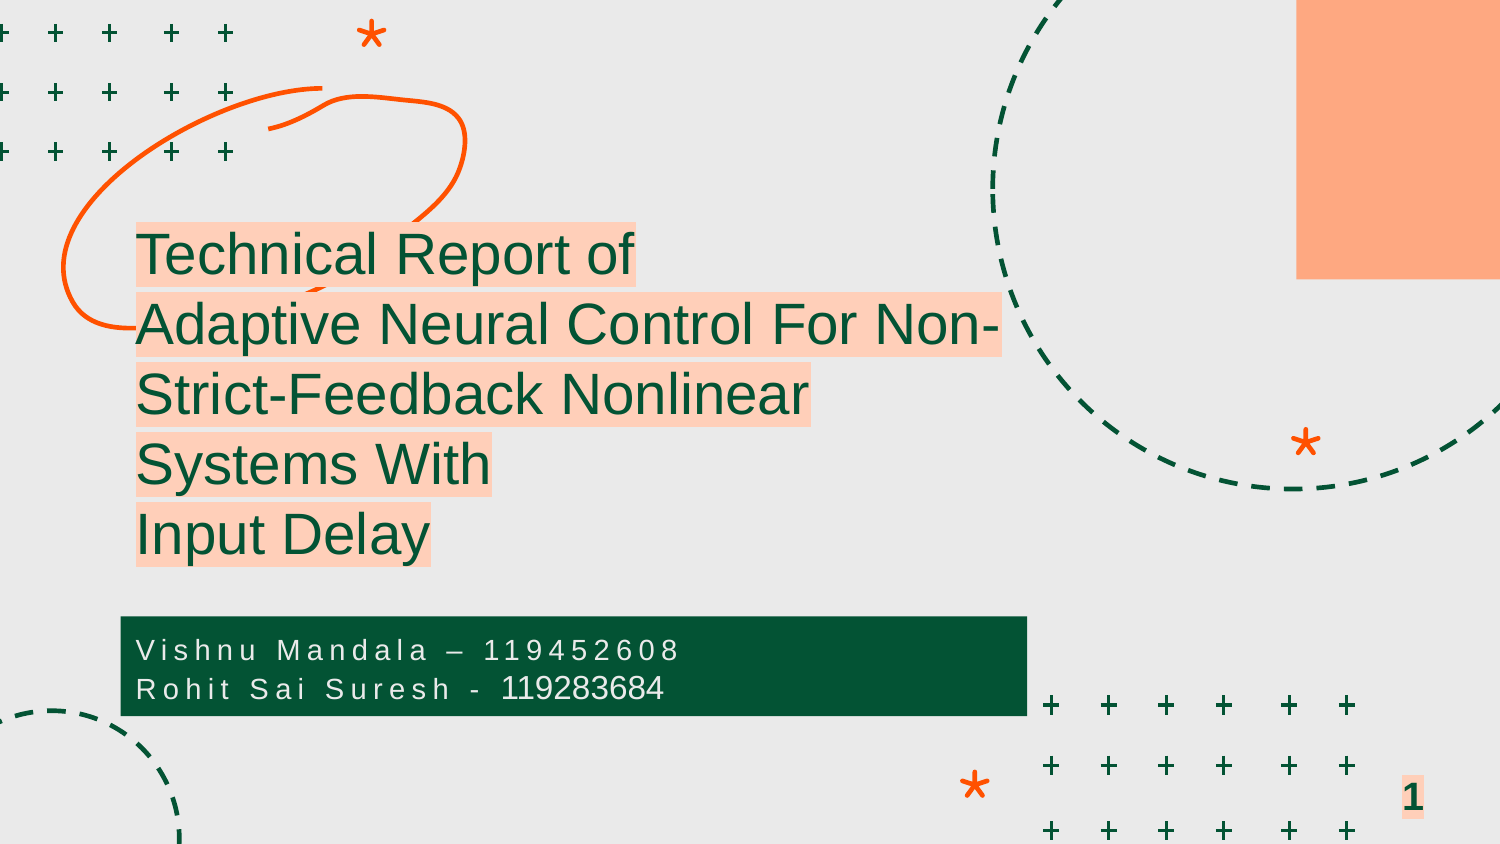

# Technical Report of Adaptive Neural Control For Non-Strict-Feedback Nonlinear Systems With Input Delay
Vishnu Mandala – 119452608
Rohit Sai Suresh - 119283684

1